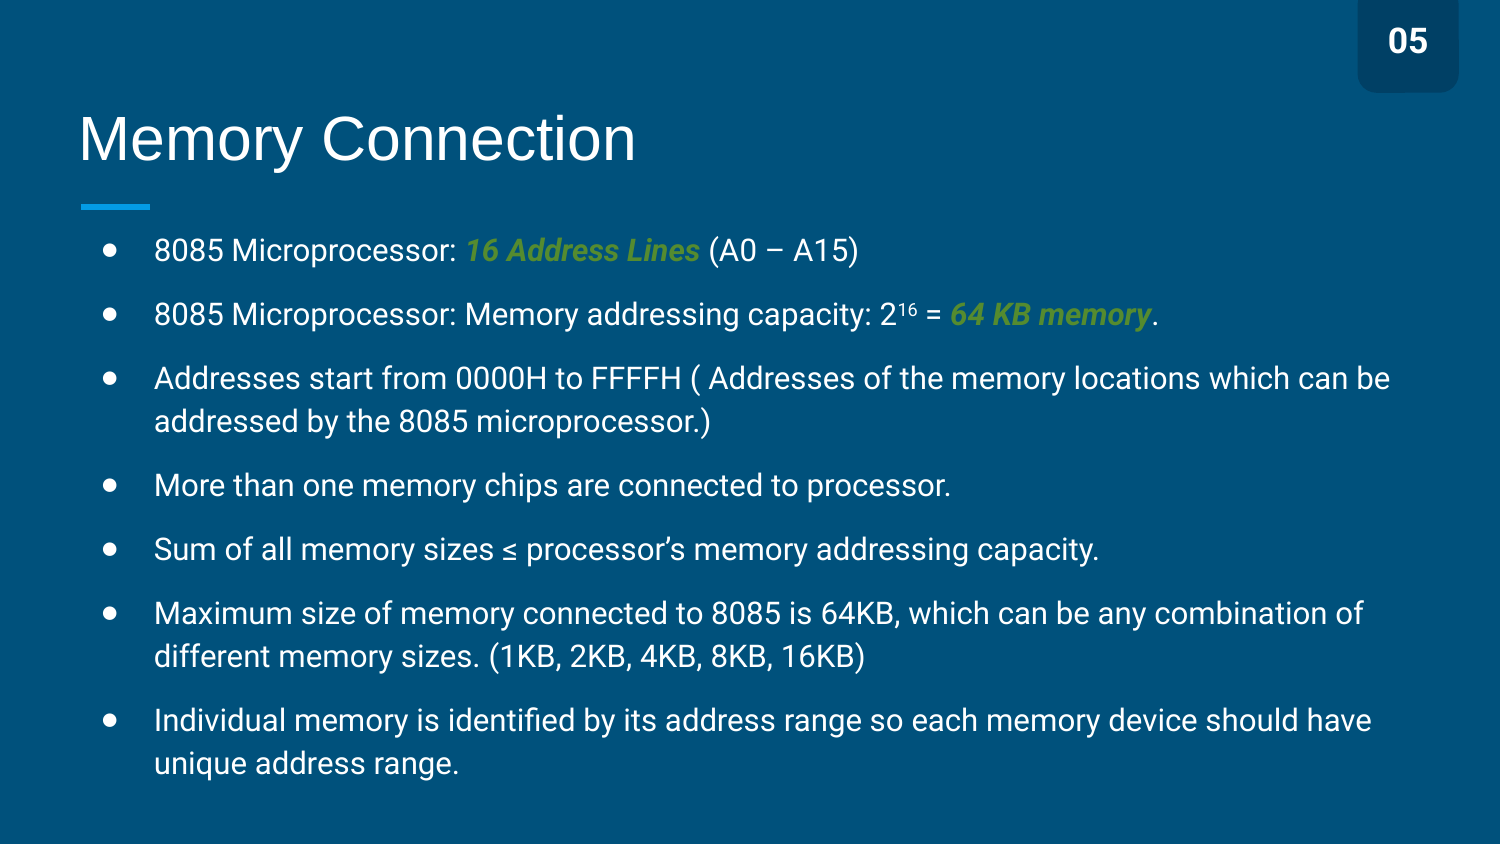

05
# Memory Connection
8085 Microprocessor: 16 Address Lines (A0 – A15)
8085 Microprocessor: Memory addressing capacity: 216 = 64 KB memory.
Addresses start from 0000H to FFFFH ( Addresses of the memory locations which can be addressed by the 8085 microprocessor.)
More than one memory chips are connected to processor.
Sum of all memory sizes ≤ processor’s memory addressing capacity.
Maximum size of memory connected to 8085 is 64KB, which can be any combination of different memory sizes. (1KB, 2KB, 4KB, 8KB, 16KB)
Individual memory is identified by its address range so each memory device should have unique address range.